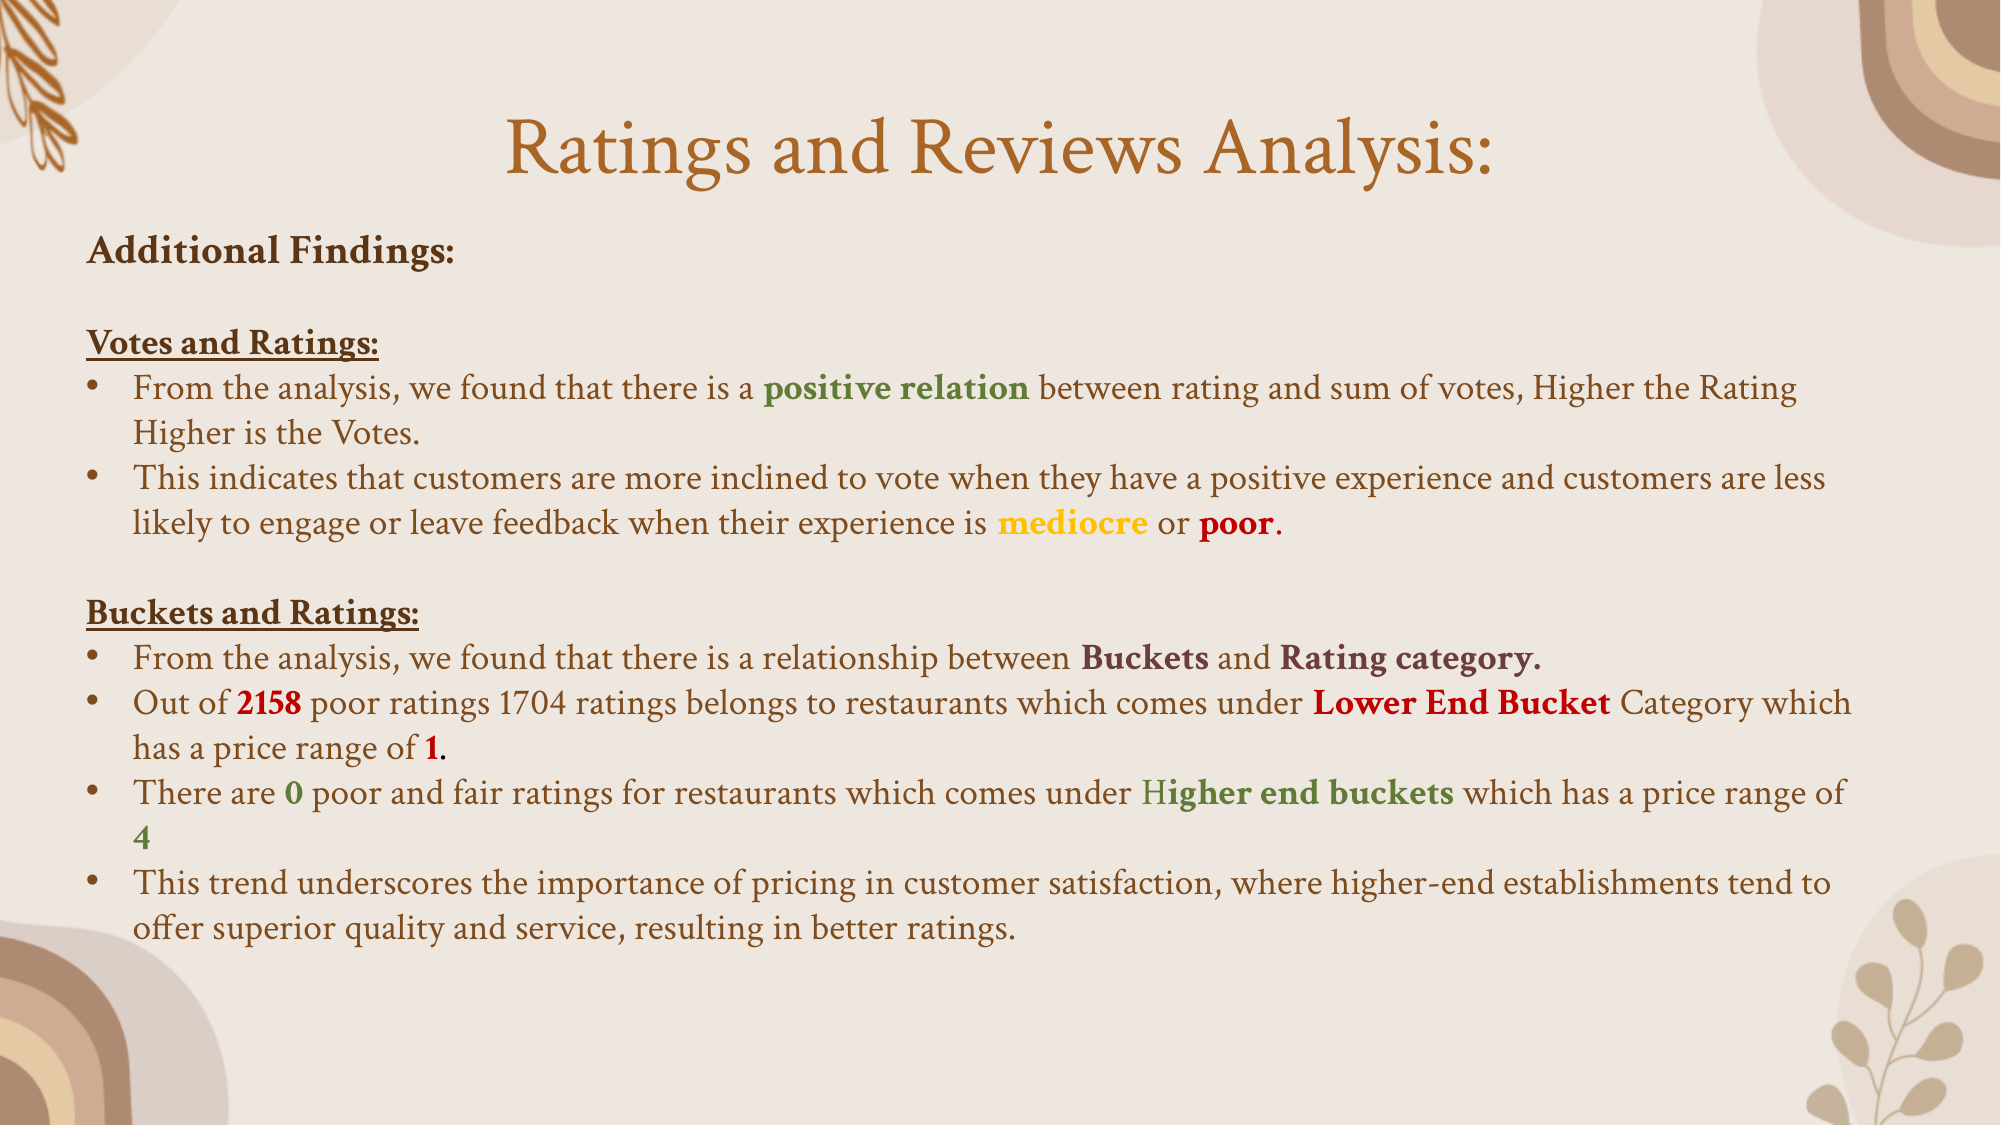

# Ratings and Reviews Analysis:
Additional Findings:

Votes and Ratings:
From the analysis, we found that there is a positive relation between rating and sum of votes, Higher the Rating Higher is the Votes.
This indicates that customers are more inclined to vote when they have a positive experience and customers are less likely to engage or leave feedback when their experience is mediocre or poor.

Buckets and Ratings:
From the analysis, we found that there is a relationship between Buckets and Rating category.
Out of 2158 poor ratings 1704 ratings belongs to restaurants which comes under Lower End Bucket Category which has a price range of 1.
There are 0 poor and fair ratings for restaurants which comes under Higher end buckets which has a price range of 4
This trend underscores the importance of pricing in customer satisfaction, where higher-end establishments tend to offer superior quality and service, resulting in better ratings.